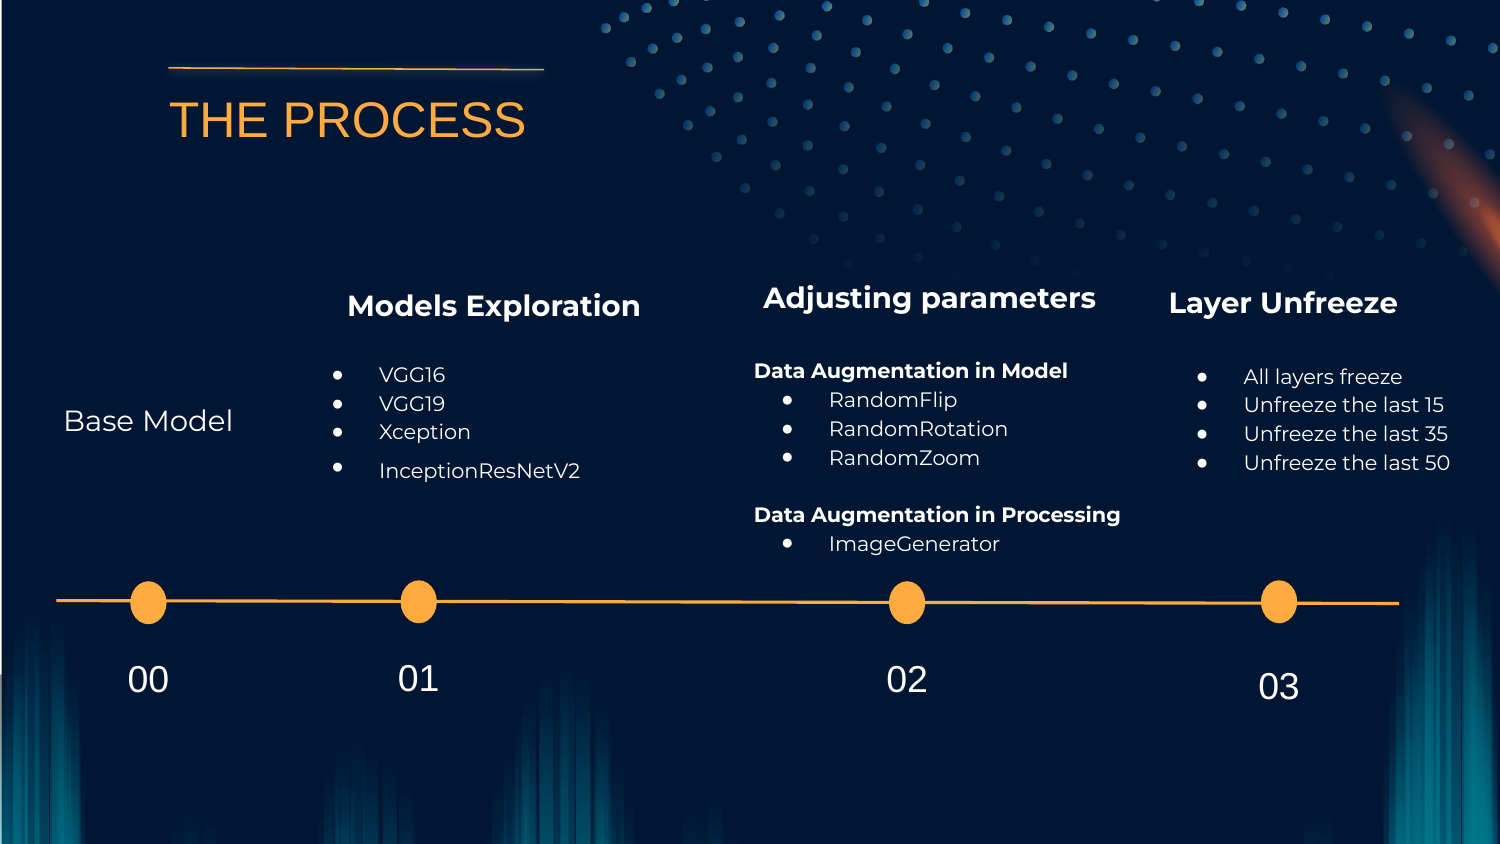

# THE PROCESS

Adjusting parameters

Data Augmentation in Model
RandomFlip
RandomRotation
RandomZoom

Data Augmentation in Processing
ImageGenerator
Layer Unfreeze

All layers freeze
Unfreeze the last 15
Unfreeze the last 35
Unfreeze the last 50
Models Exploration

VGG16
VGG19
Xception
InceptionResNetV2
Base Model

01
00
02
03